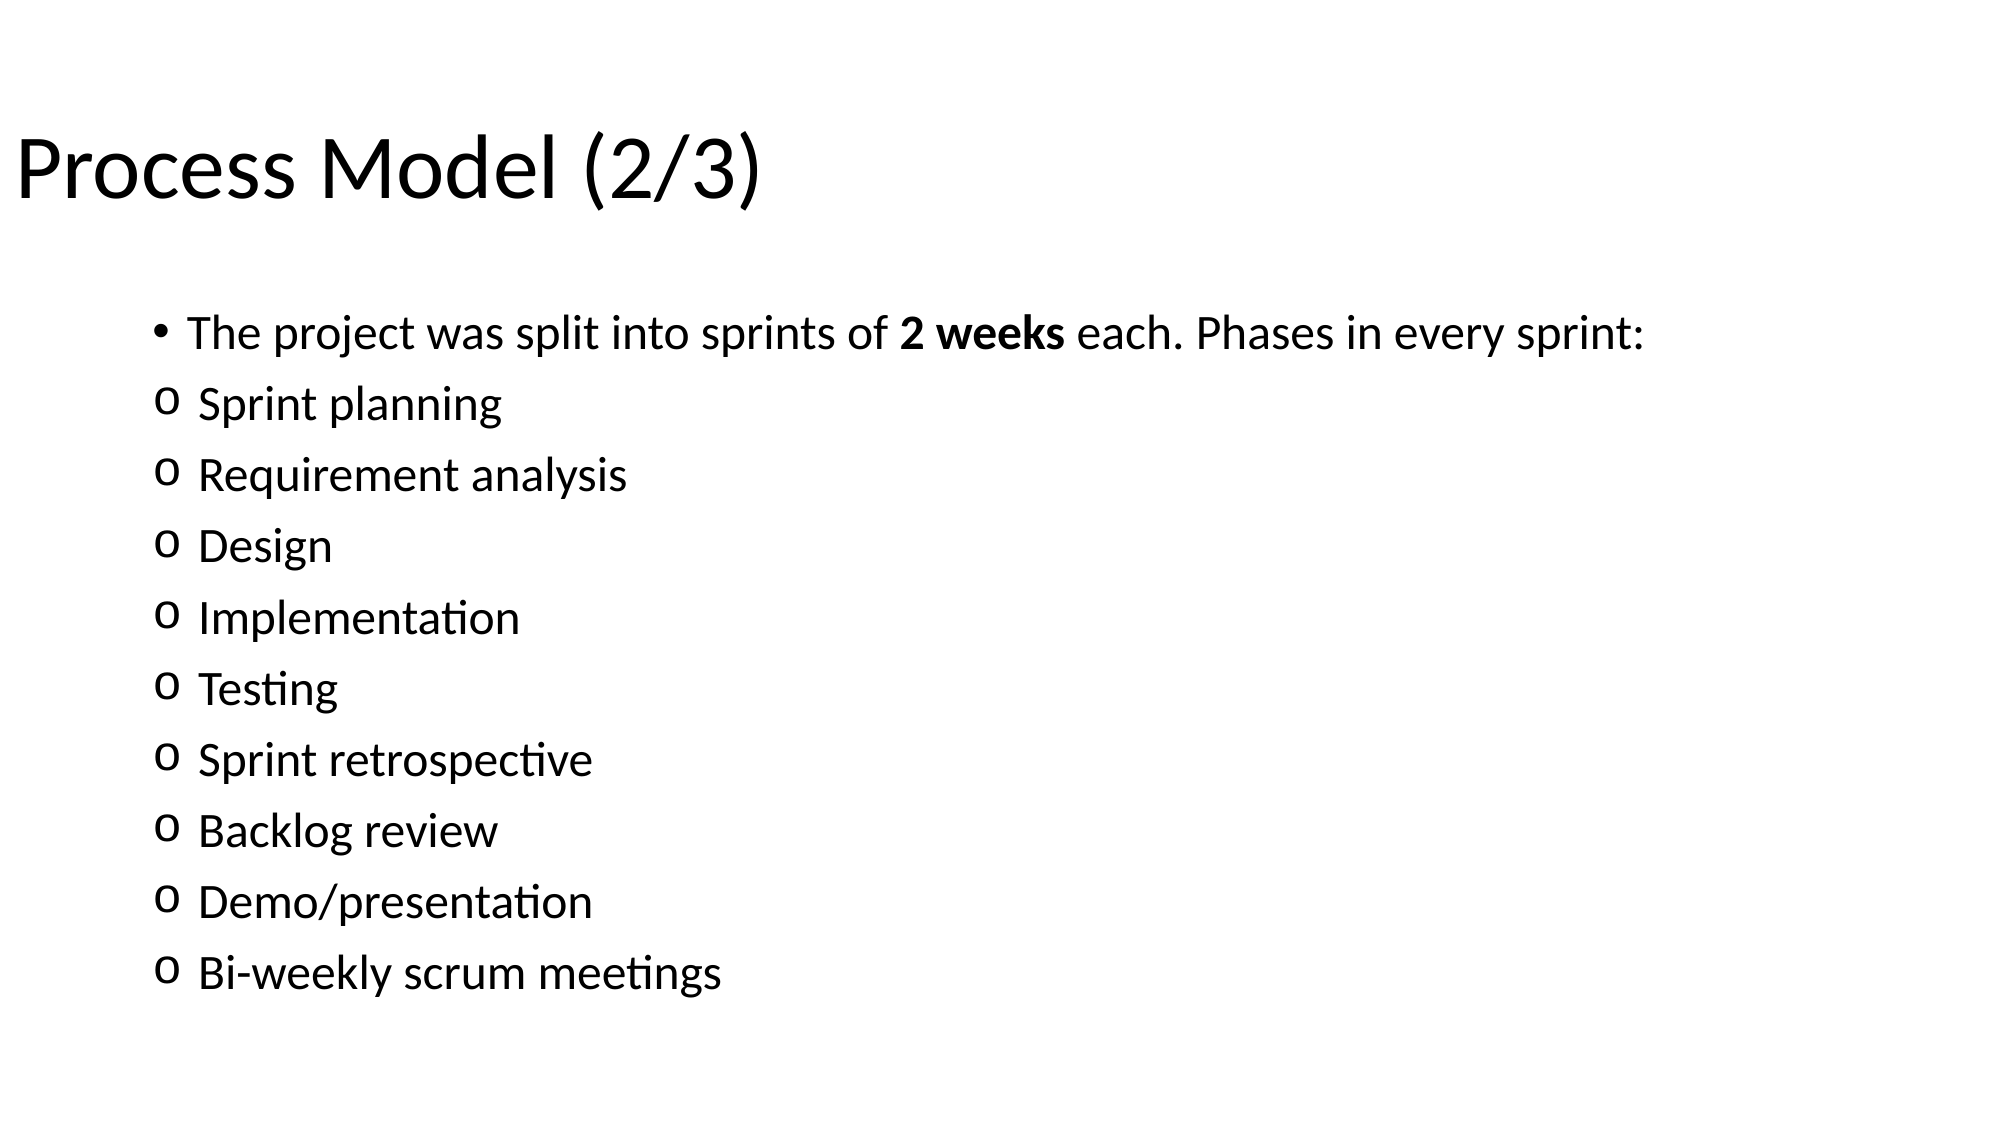

# Process Model (2/3)
The project was split into sprints of 2 weeks each. Phases in every sprint:
 Sprint planning
 Requirement analysis
 Design
 Implementation
 Testing
 Sprint retrospective
 Backlog review
 Demo/presentation
 Bi-weekly scrum meetings